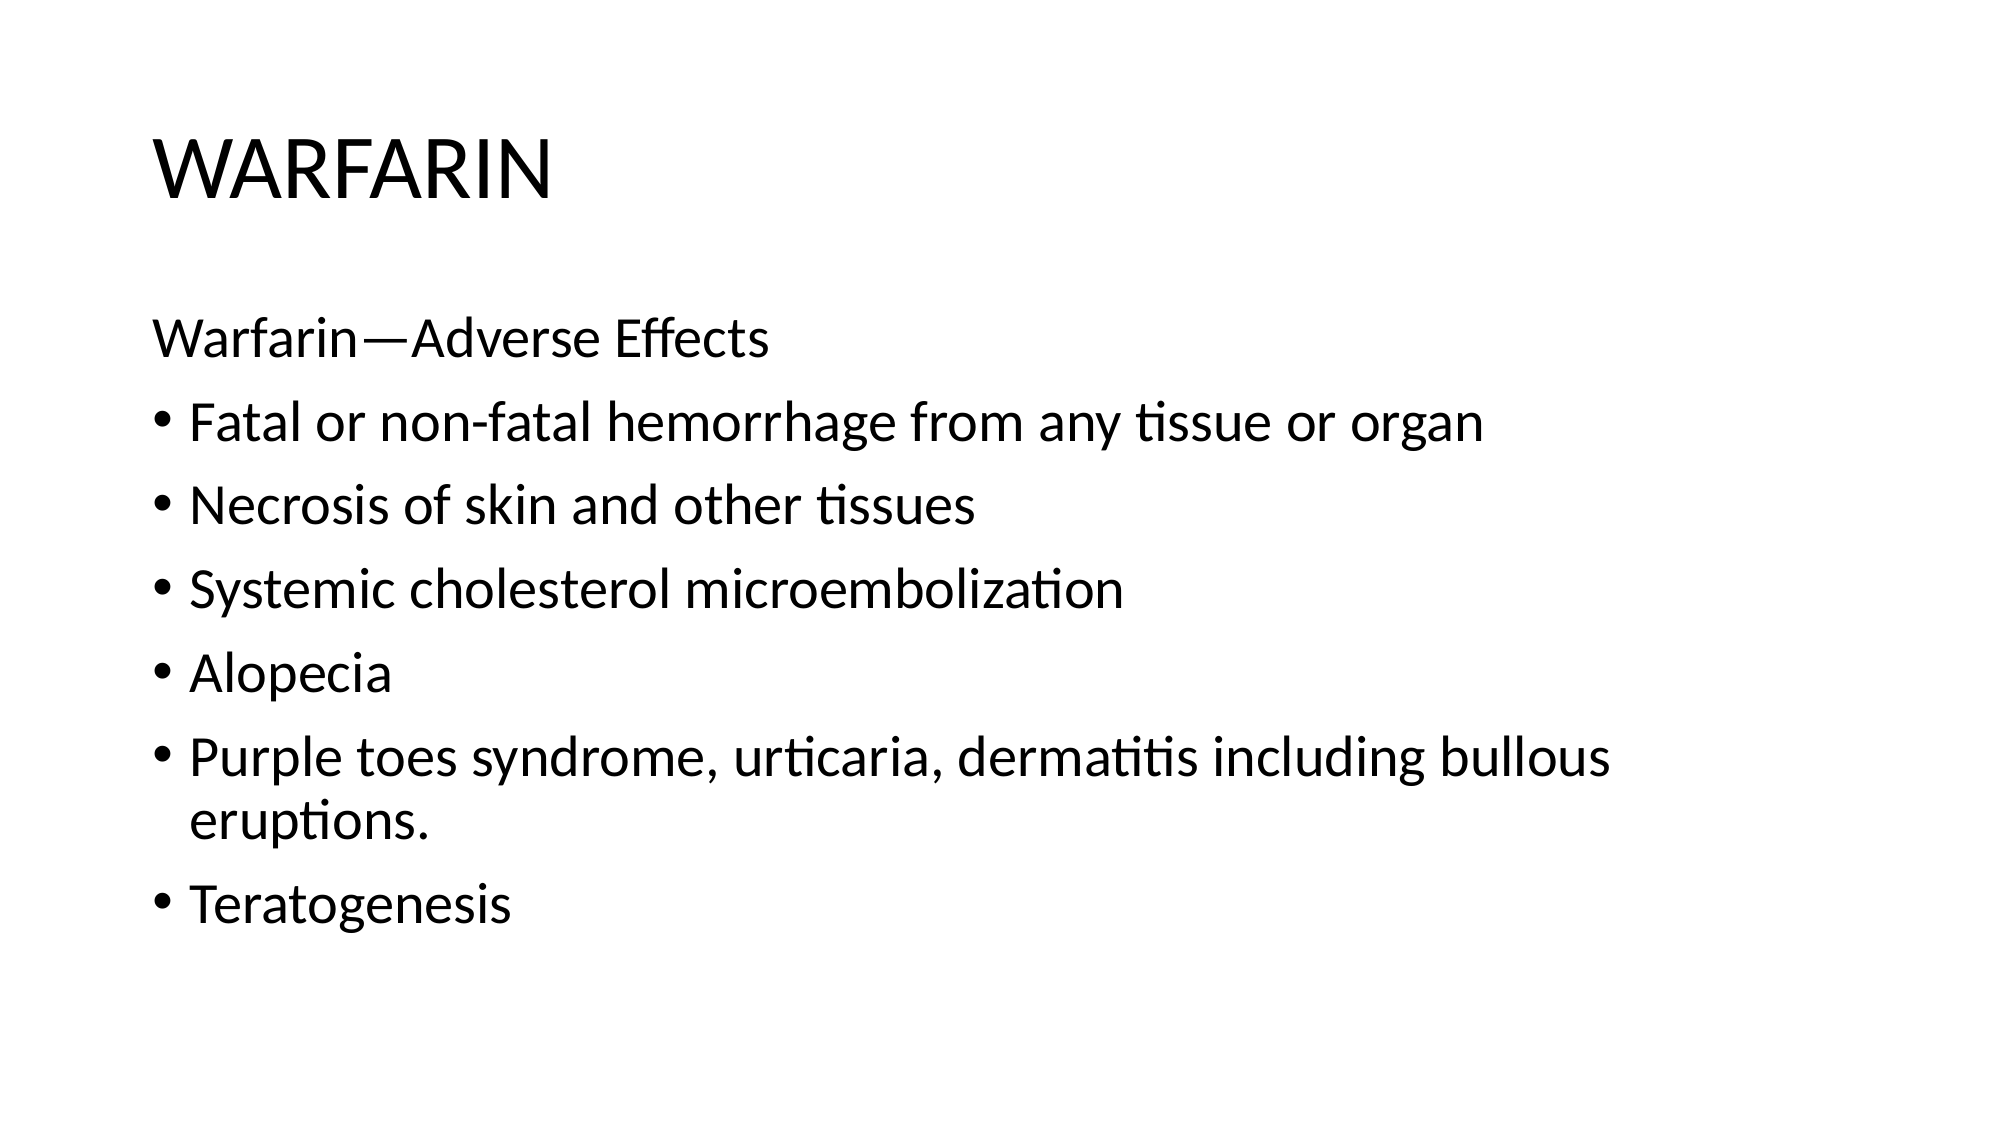

# WARFARIN
Warfarin—Adverse Effects
Fatal or non-fatal hemorrhage from any tissue or organ
Necrosis of skin and other tissues
Systemic cholesterol microembolization
Alopecia
Purple toes syndrome, urticaria, dermatitis including bullous eruptions.
Teratogenesis